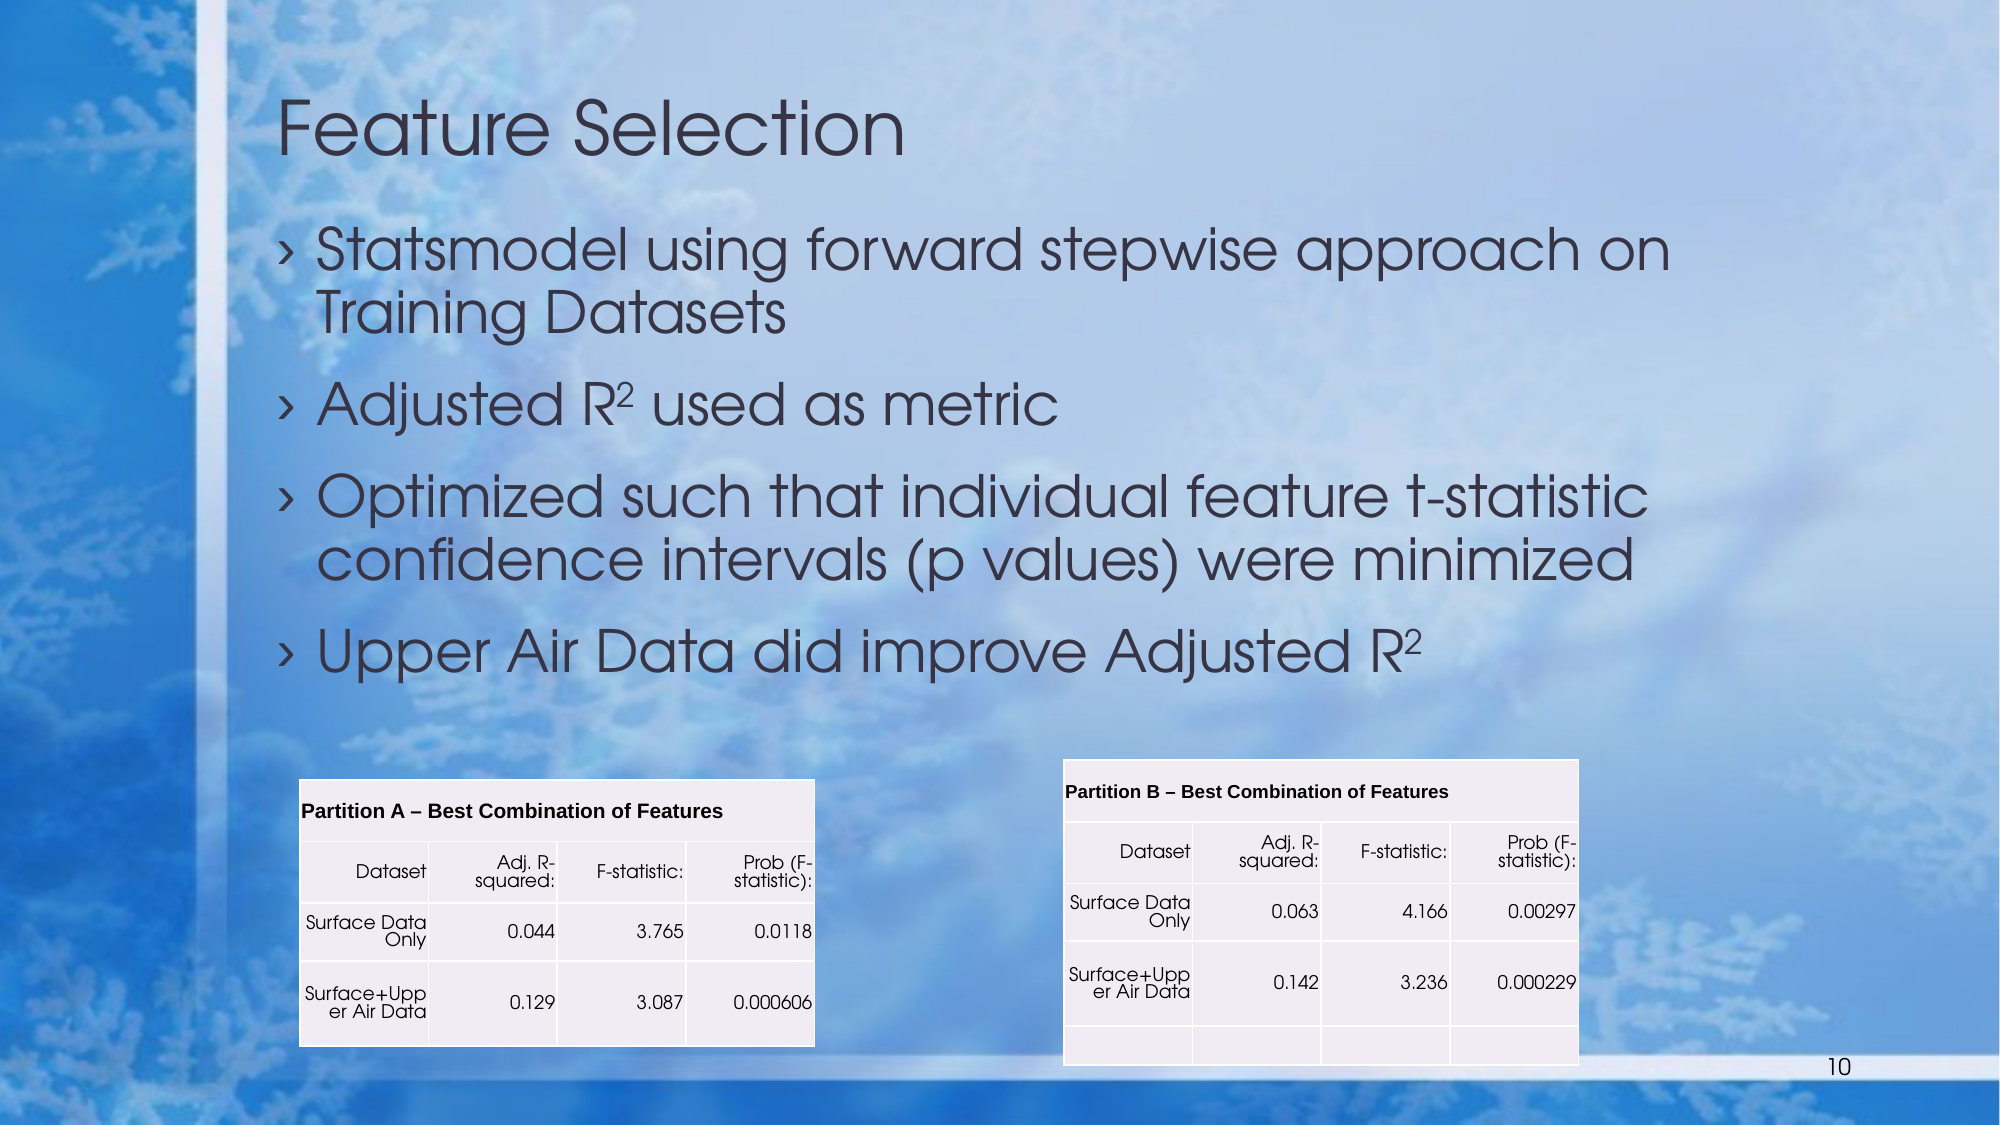

# Feature Selection
Statsmodel using forward stepwise approach on Training Datasets
Adjusted R2 used as metric
Optimized such that individual feature t-statistic confidence intervals (p values) were minimized
Upper Air Data did improve Adjusted R2

| Partition B – Best Combination of Features |  |  |  |
| --- | --- | --- | --- |
| Dataset | Adj. R-squared: | F-statistic: | Prob (F-statistic): |
| Surface Data Only | 0.063 | 4.166 | 0.00297 |
| Surface+Upper Air Data | 0.142 | 3.236 | 0.000229 |
|  |  |  |  |
| Partition A – Best Combination of Features |  |  |  |
| --- | --- | --- | --- |
| Dataset | Adj. R-squared: | F-statistic: | Prob (F-statistic): |
| Surface Data Only | 0.044 | 3.765 | 0.0118 |
| Surface+Upper Air Data | 0.129 | 3.087 | 0.000606 |
10